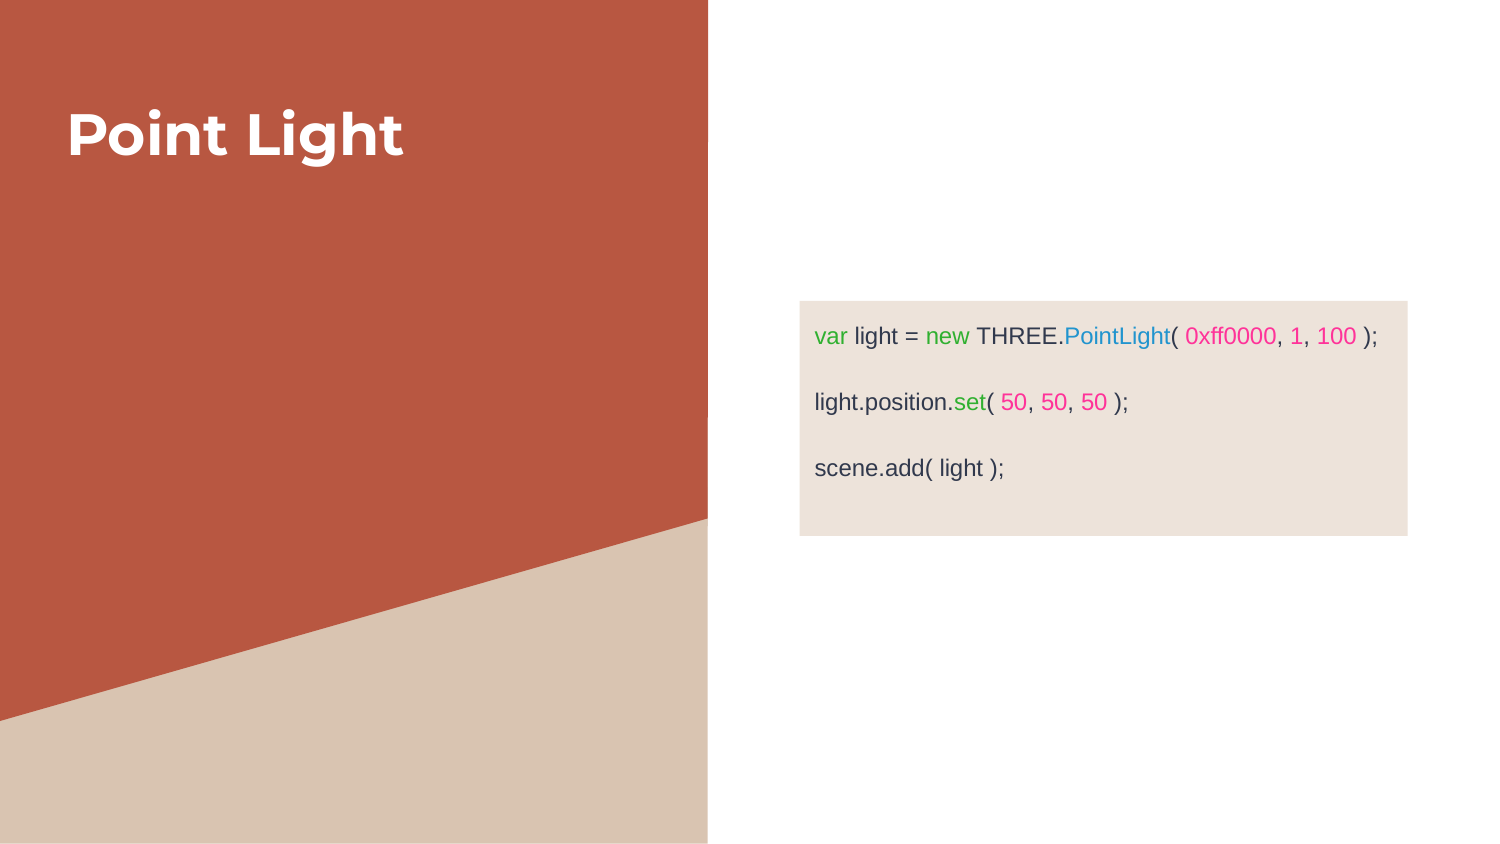

# Point Light

var light = new THREE.PointLight( 0xff0000, 1, 100 );

light.position.set( 50, 50, 50 );

scene.add( light );